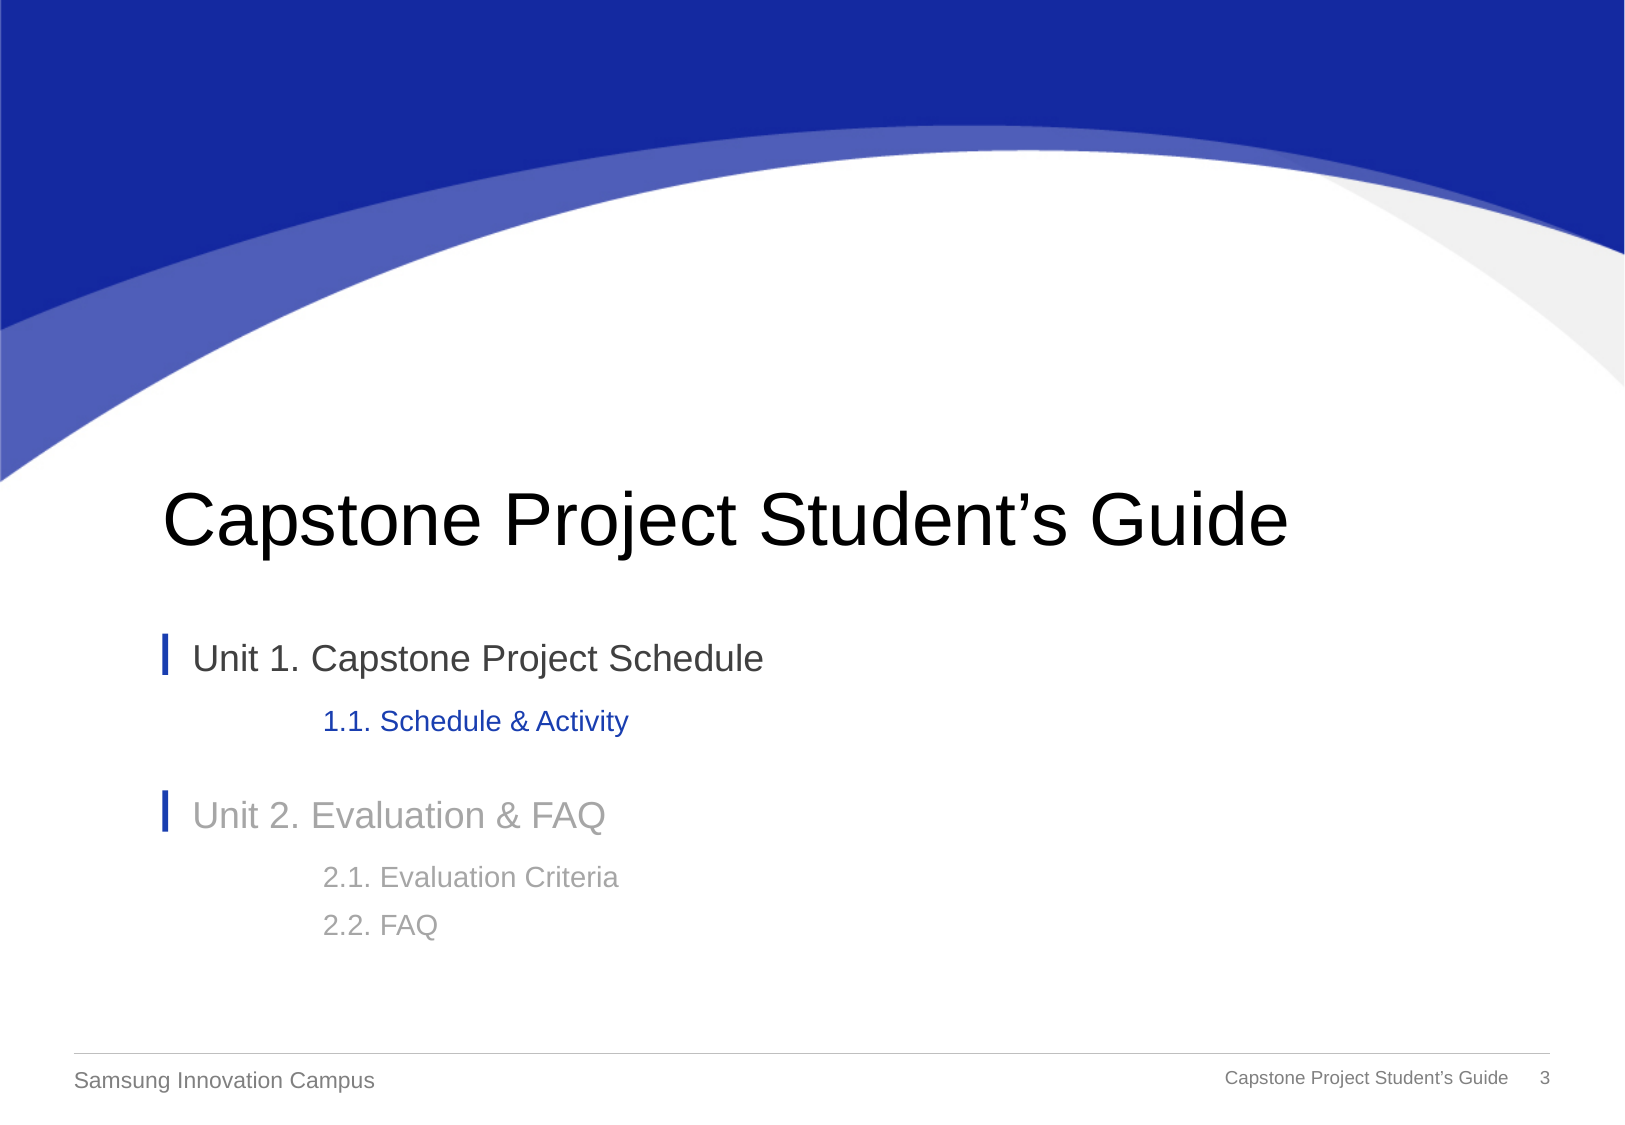

Capstone Project Student’s Guide

Unit 1. Capstone Project Schedule
1.1. Schedule & Activity

Unit 2. Evaluation & FAQ
2.1. Evaluation Criteria
2.2. FAQ